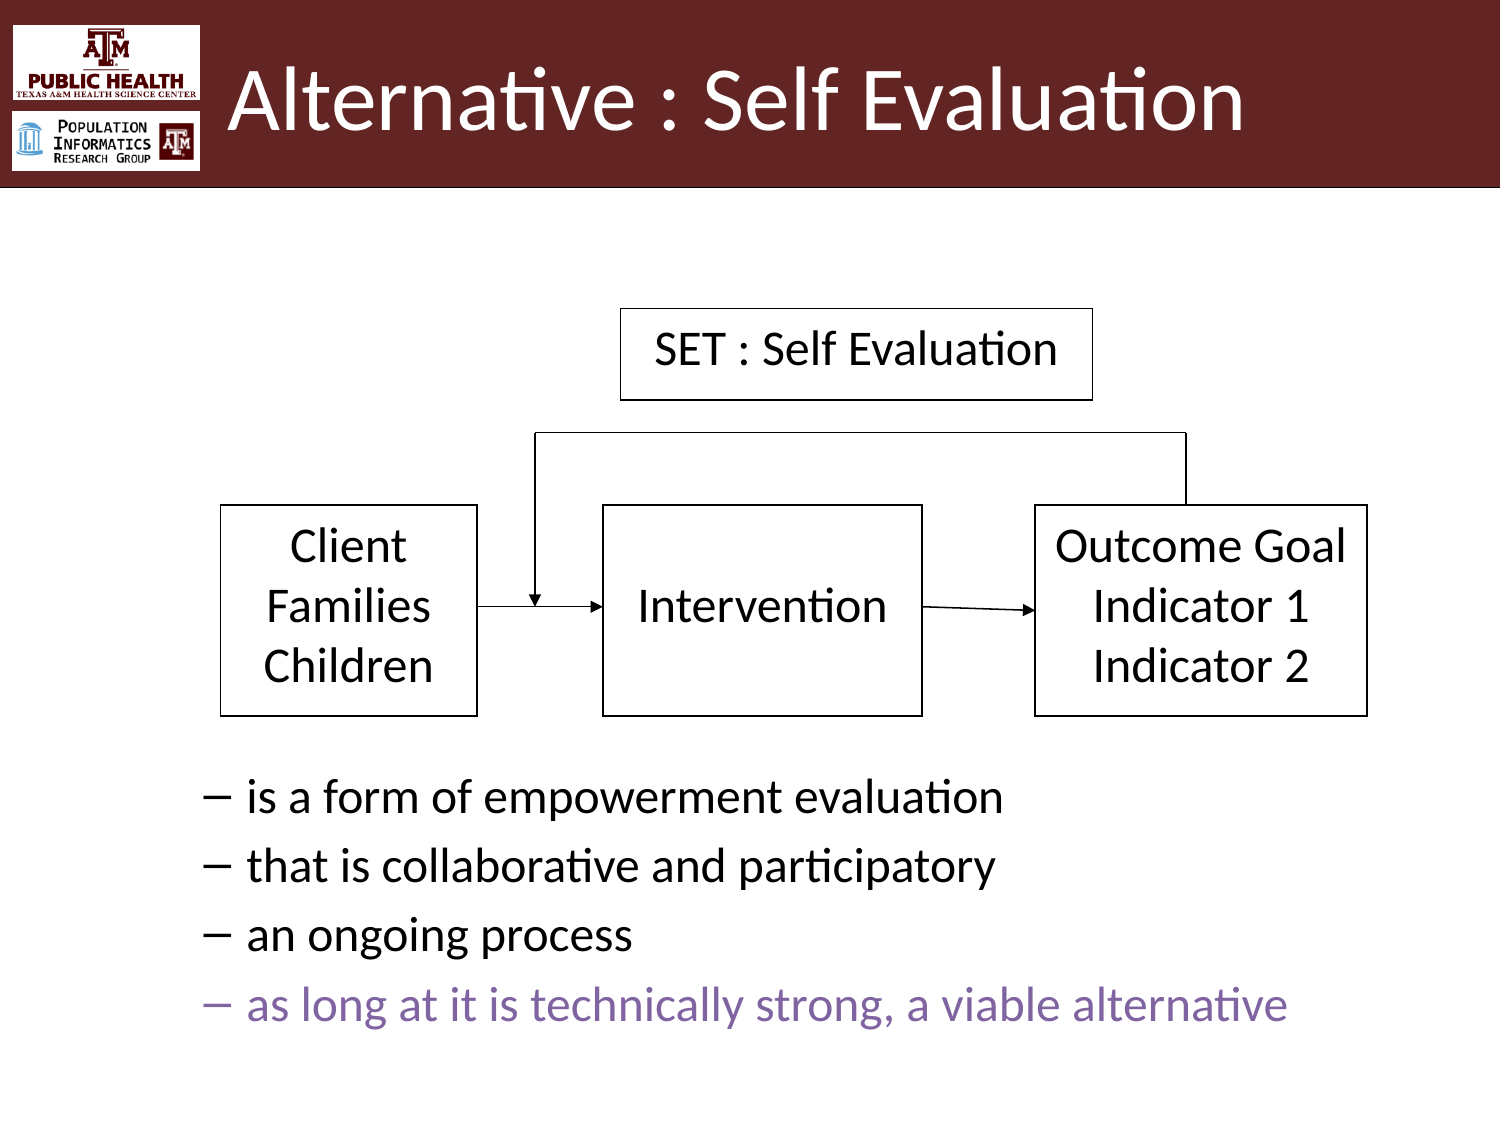

# Alternative : Self Evaluation
SET : Self Evaluation
Client
Families
Children

Intervention
Outcome Goal
Indicator 1
Indicator 2

is a form of empowerment evaluation
that is collaborative and participatory
an ongoing process
as long at it is technically strong, a viable alternative